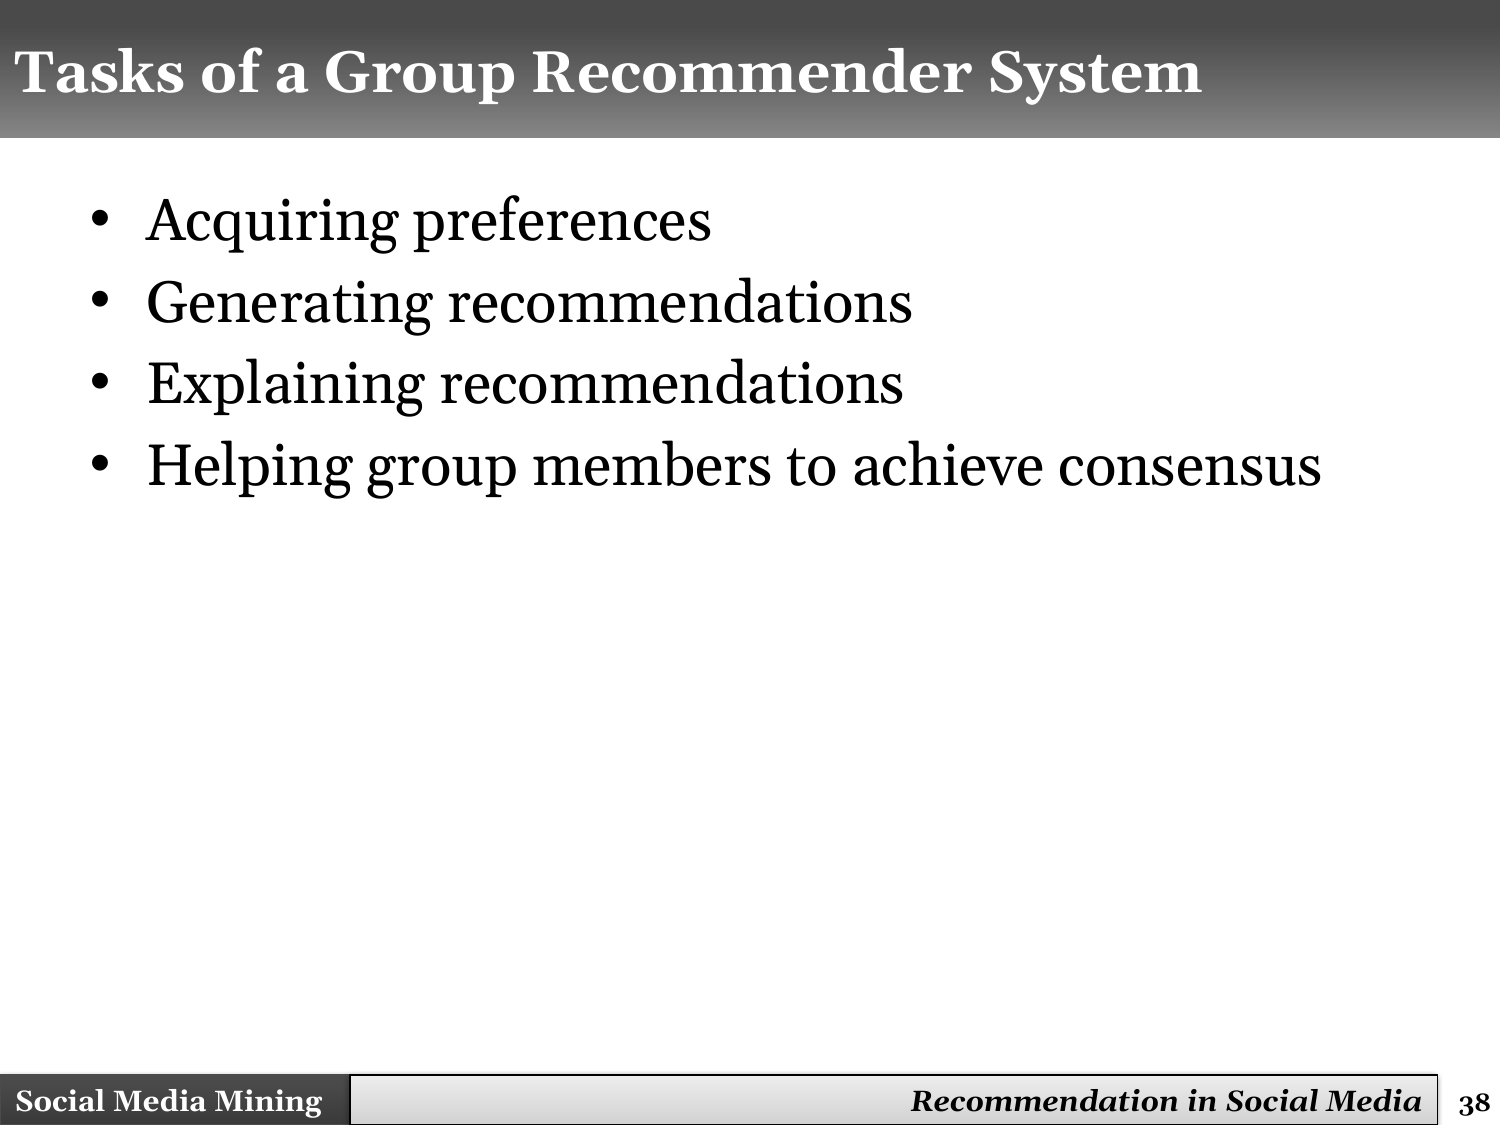

# Tasks of a Group Recommender System
Acquiring preferences
Generating recommendations
Explaining recommendations
Helping group members to achieve consensus